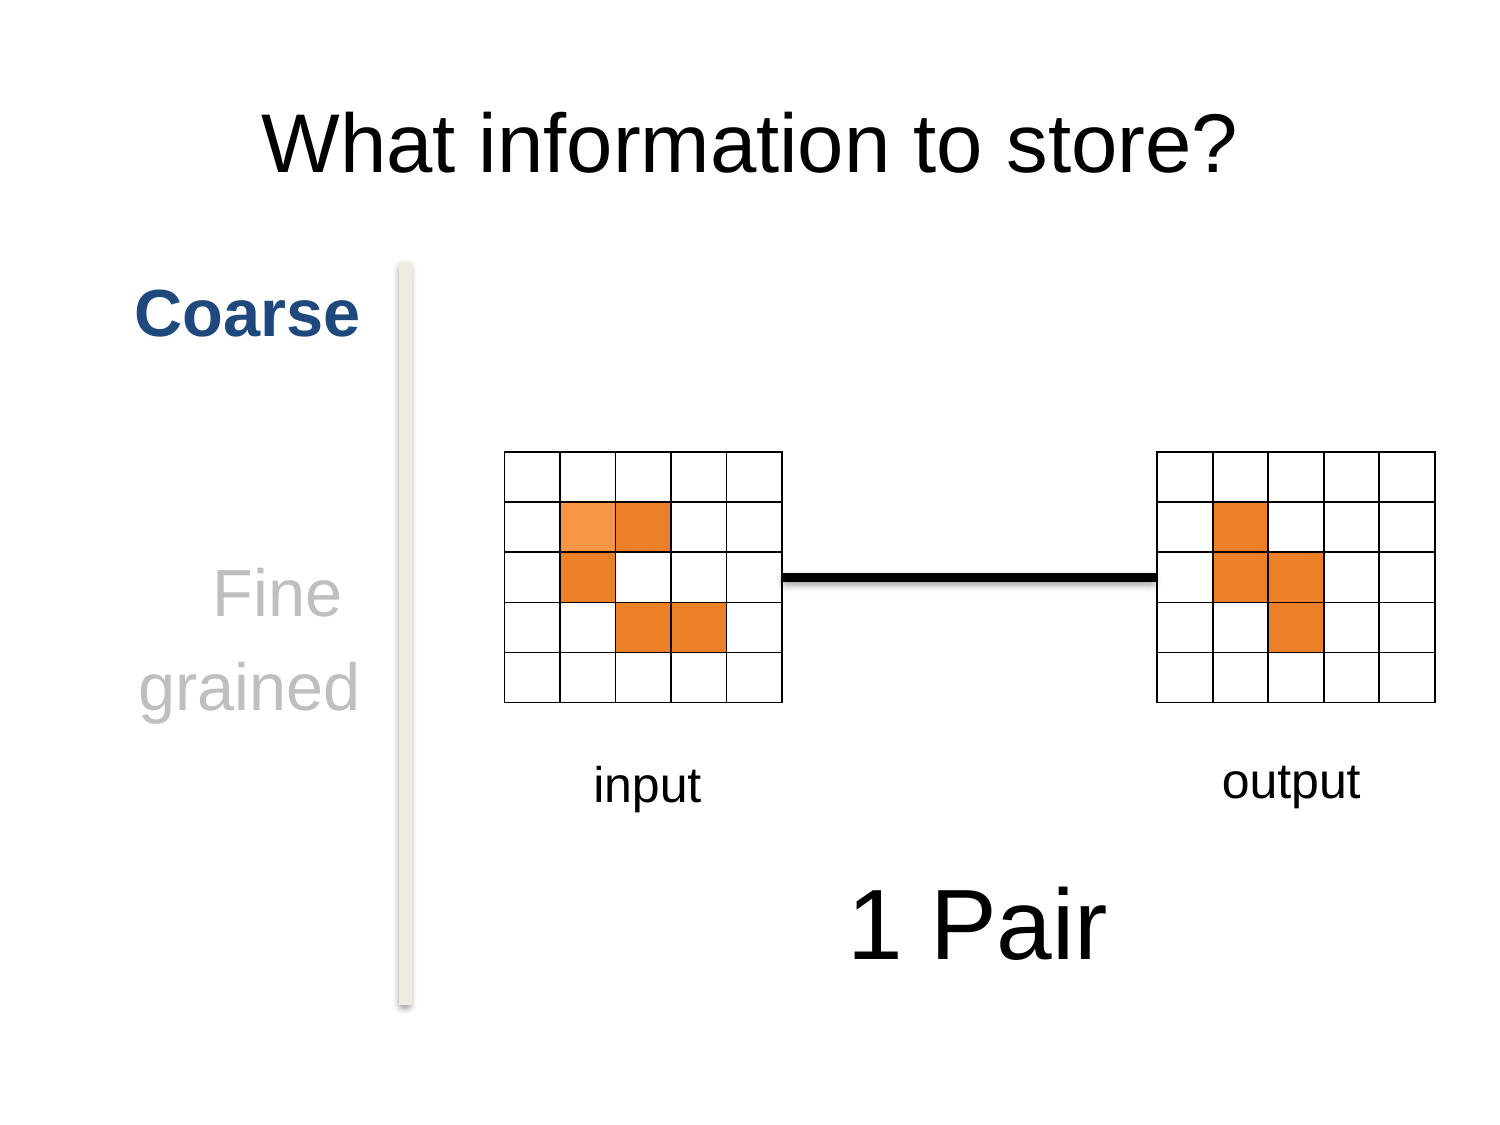

# What information to store?
Coarse

Fine
grained
|  |  |  |  |  |
| --- | --- | --- | --- | --- |
|  |  |  |  |  |
|  |  |  |  |  |
|  |  |  |  |  |
|  |  |  |  |  |
|  |  |  |  |  |
| --- | --- | --- | --- | --- |
|  |  |  |  |  |
|  |  |  |  |  |
|  |  |  |  |  |
|  |  |  |  |  |
output
input
1 Pair